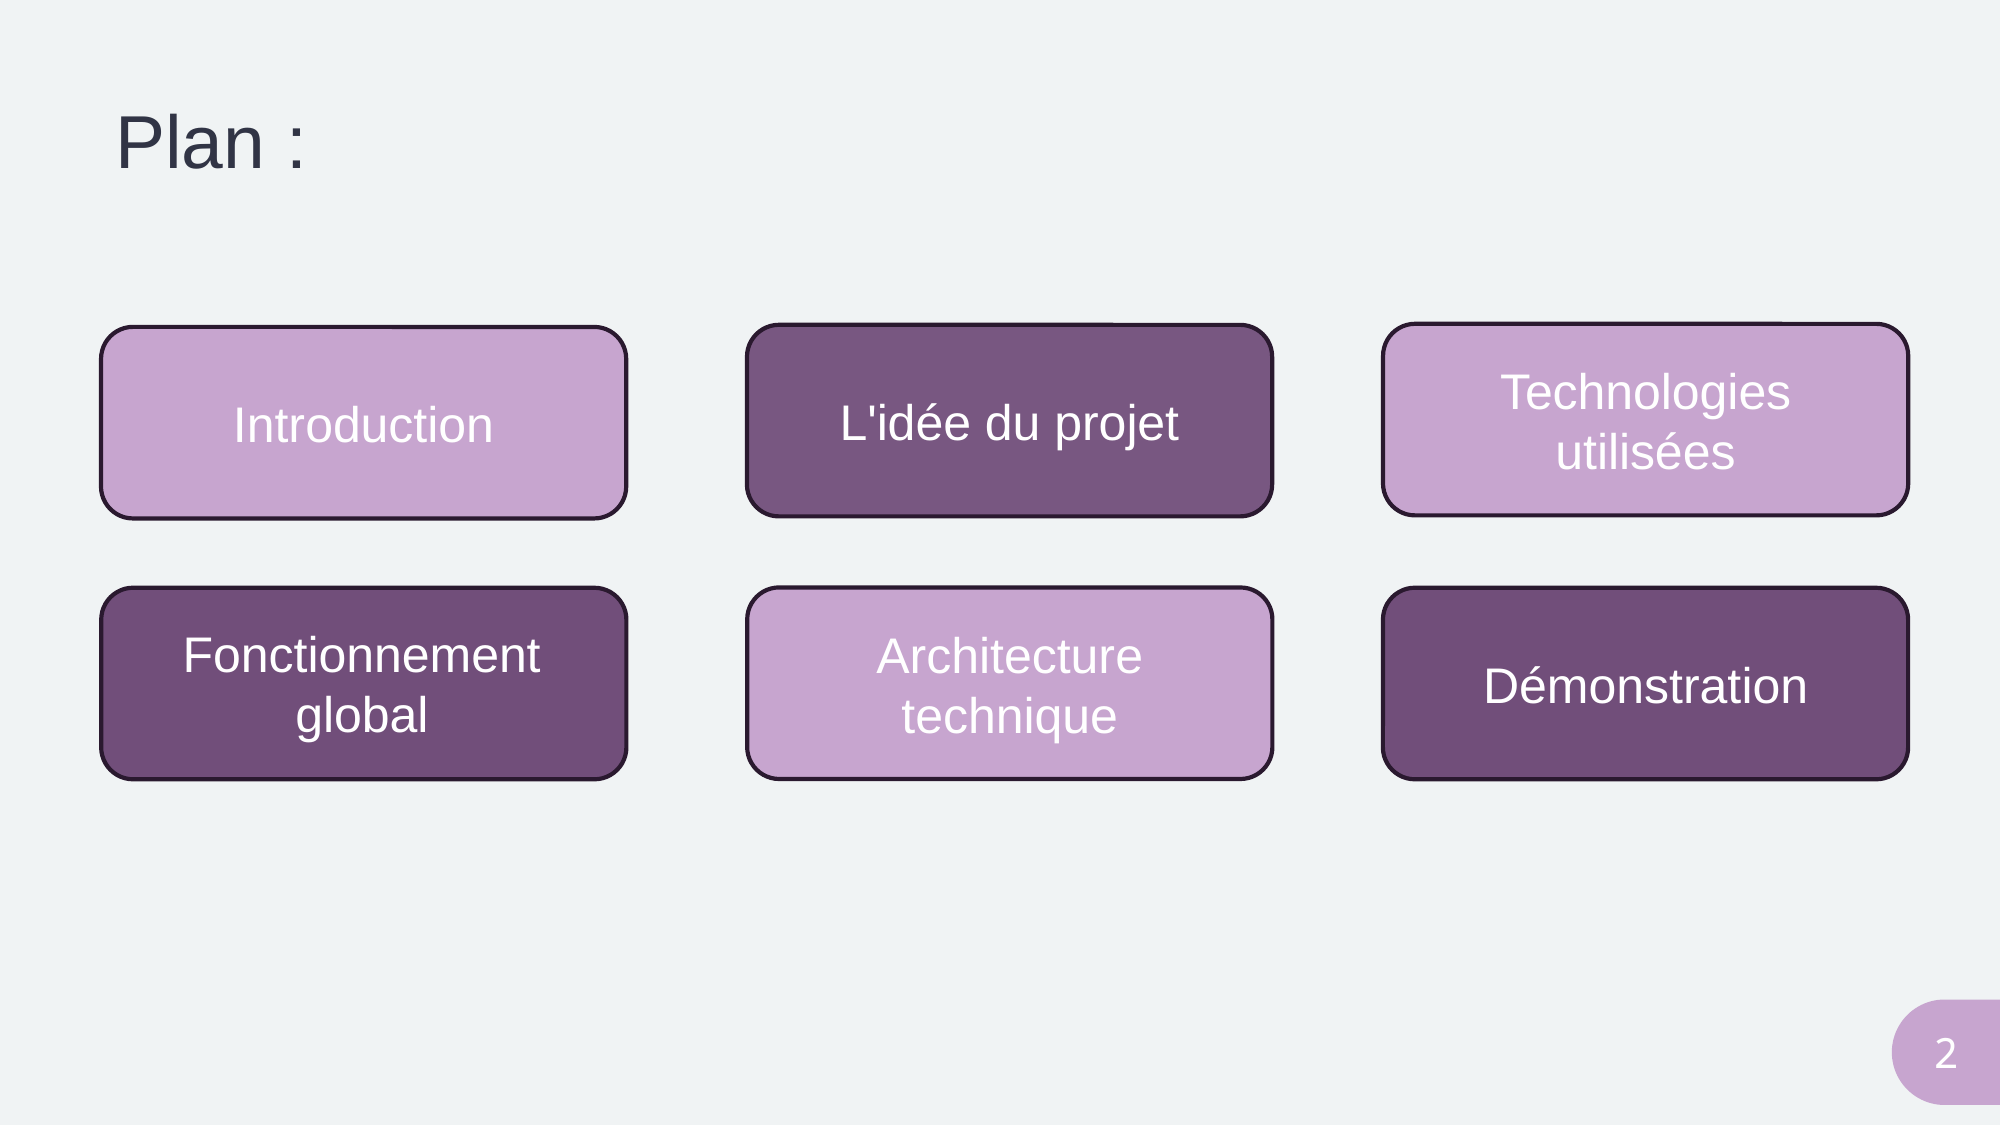

# Plan :
Technologies utilisées
L'idée du projet
Introduction
Architecture technique
Démonstration

Fonctionnement global

2